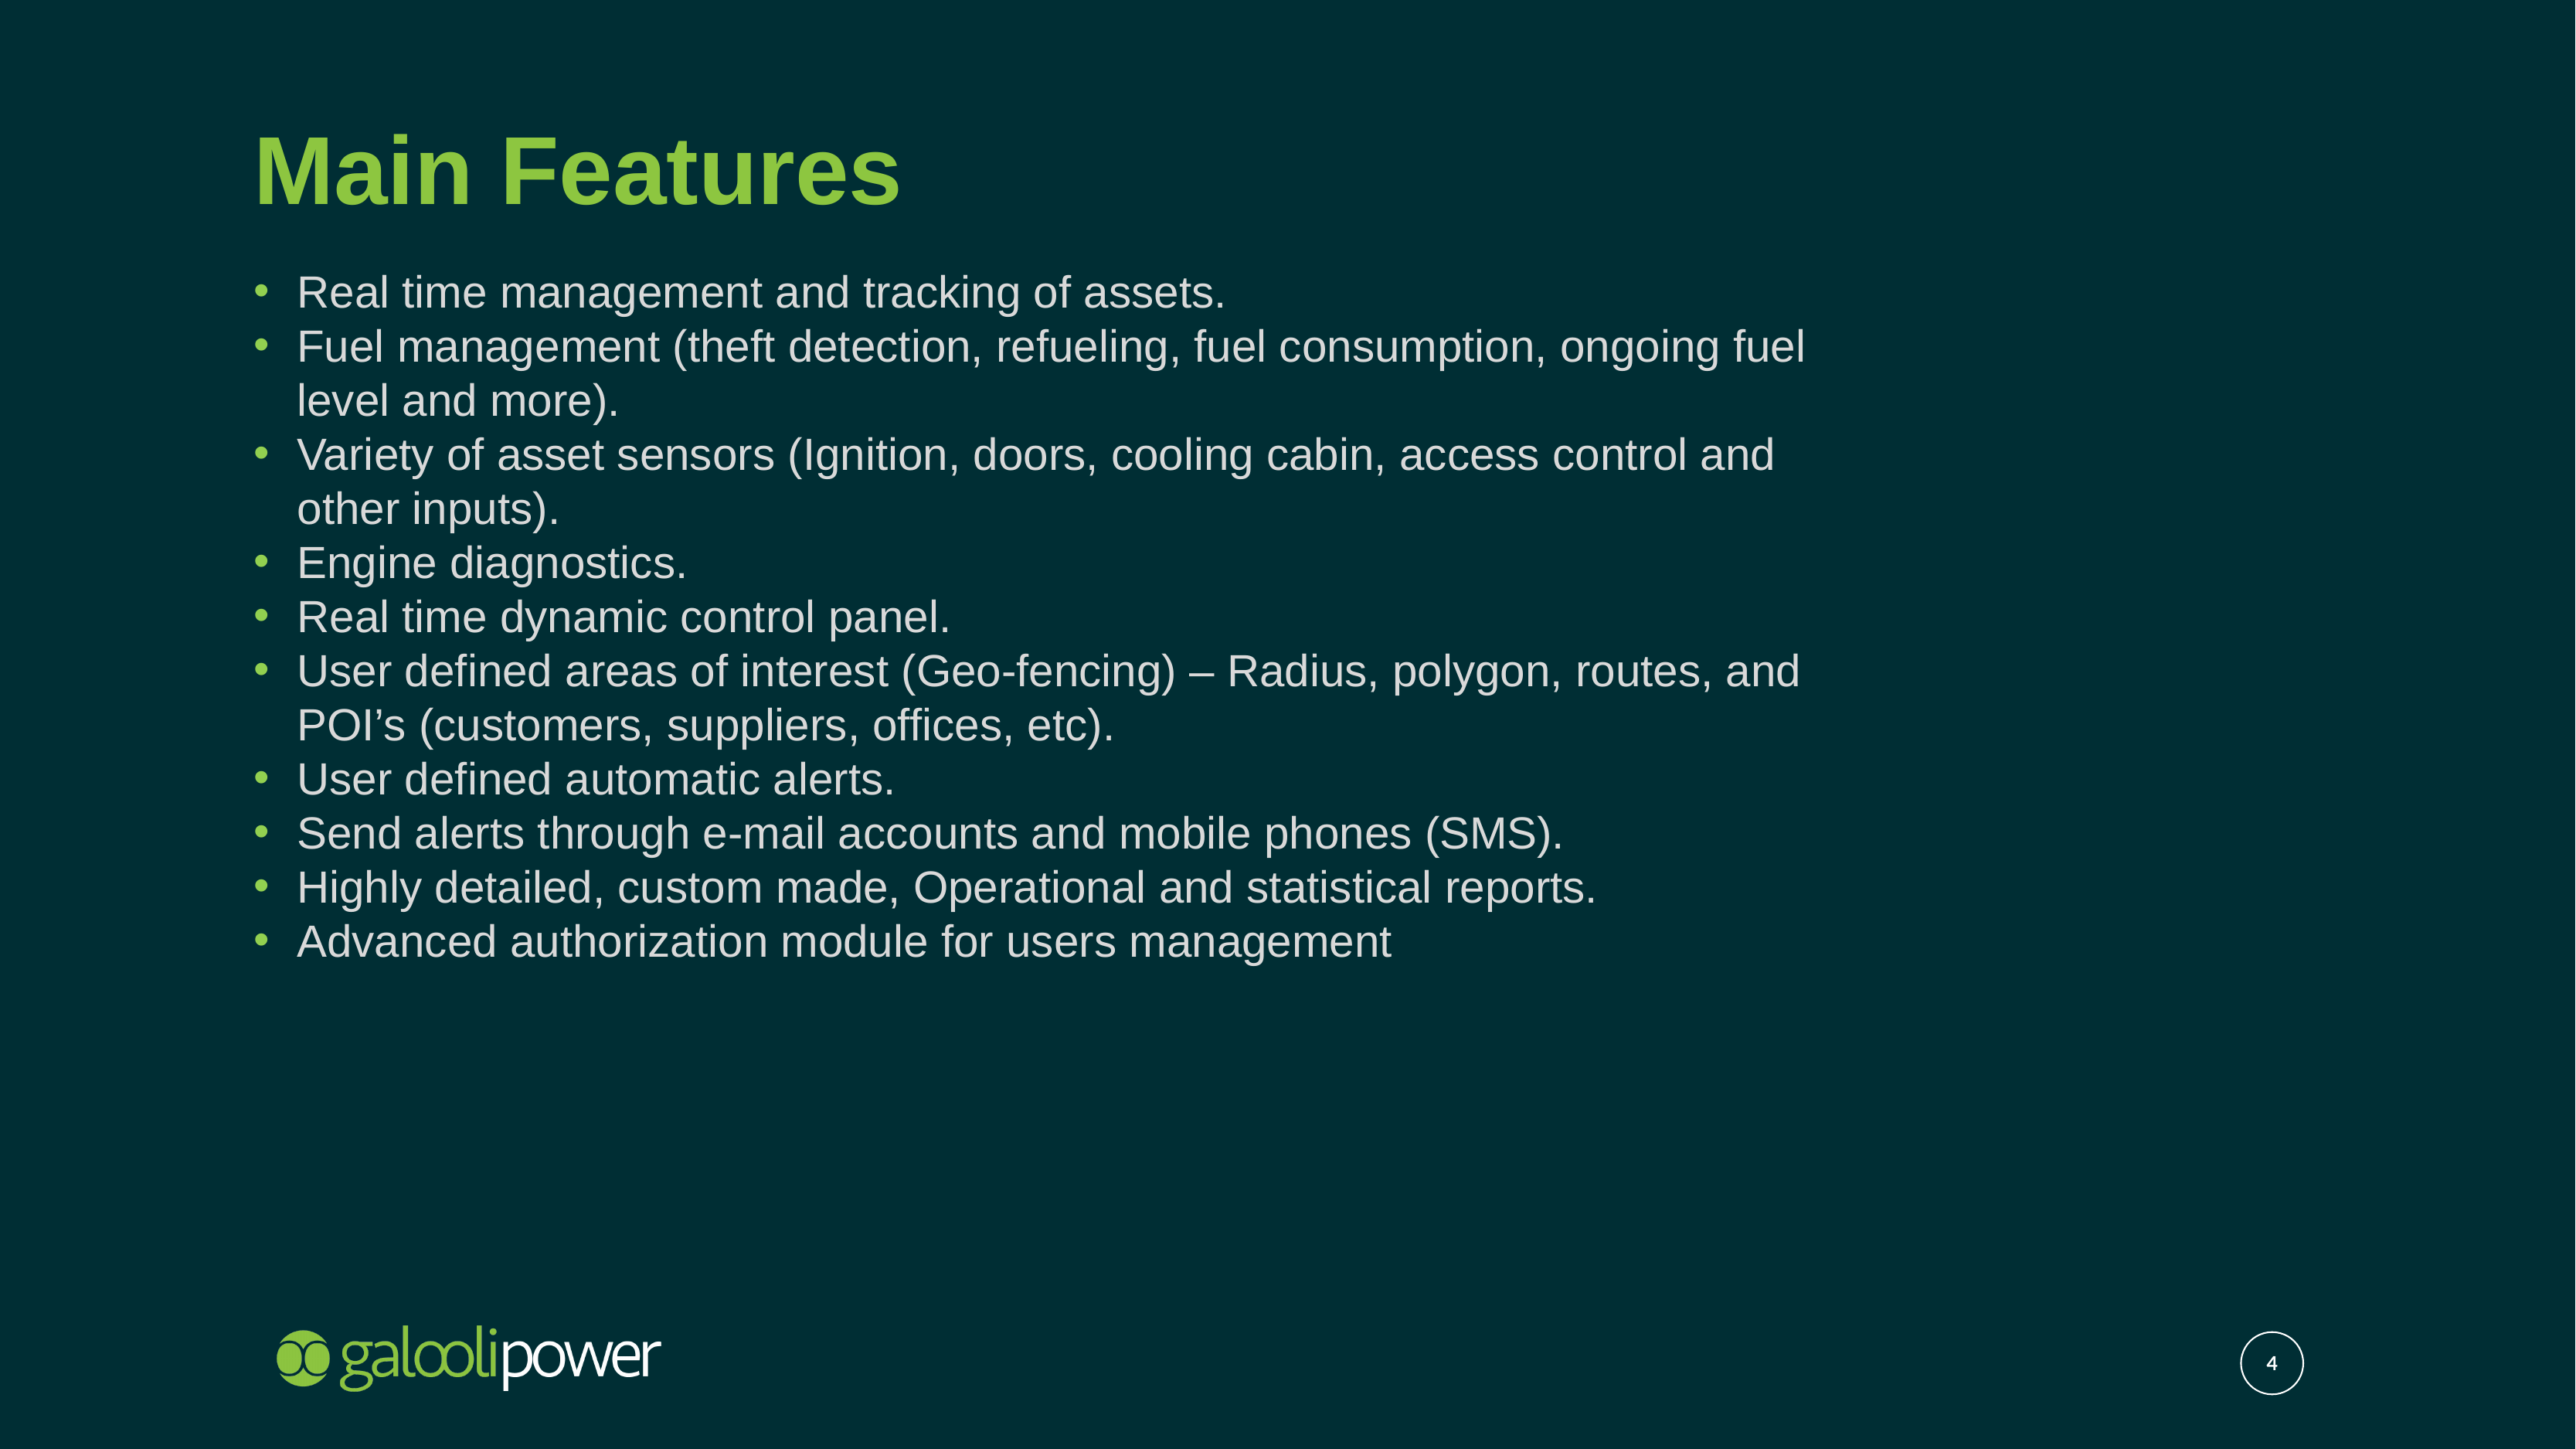

# Main Features
Real time management and tracking of assets.
Fuel management (theft detection, refueling, fuel consumption, ongoing fuel level and more).
Variety of asset sensors (Ignition, doors, cooling cabin, access control and other inputs).
Engine diagnostics.
Real time dynamic control panel.
User defined areas of interest (Geo-fencing) – Radius, polygon, routes, and POI’s (customers, suppliers, offices, etc).
User defined automatic alerts.
Send alerts through e-mail accounts and mobile phones (SMS).
Highly detailed, custom made, Operational and statistical reports.
Advanced authorization module for users management